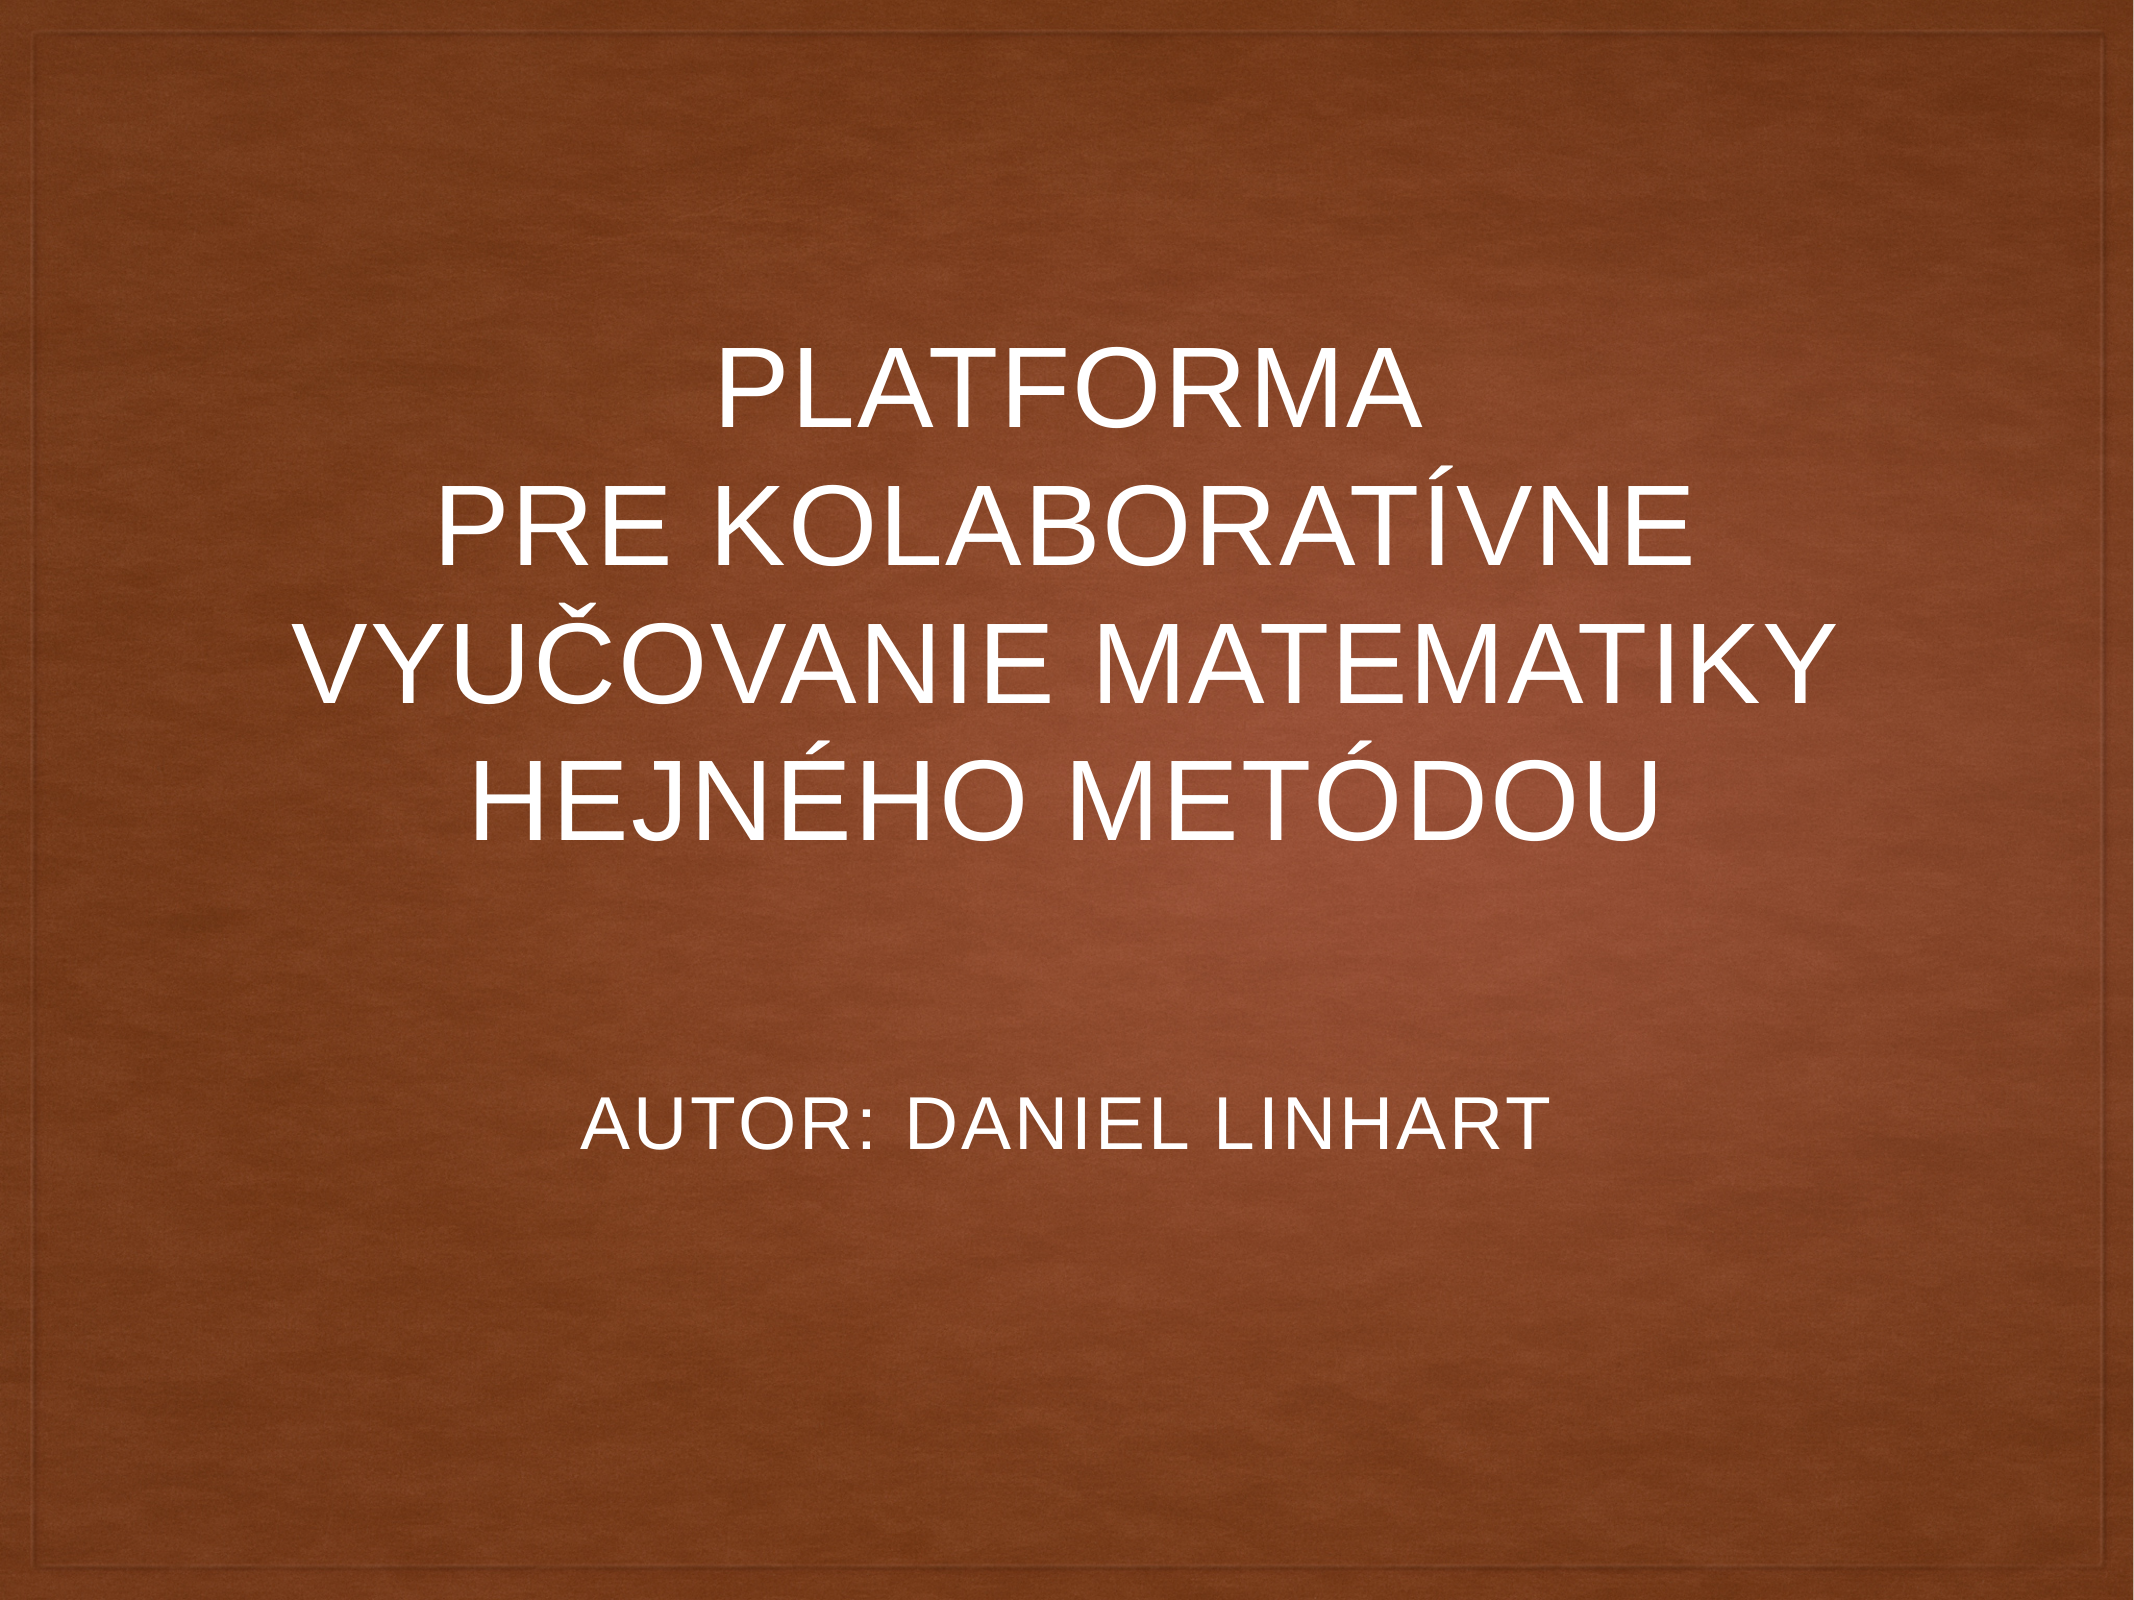

# Platforma pre kolaboratívne vyučovanie matematiky Hejného metódou
Autor: Daniel Linhart